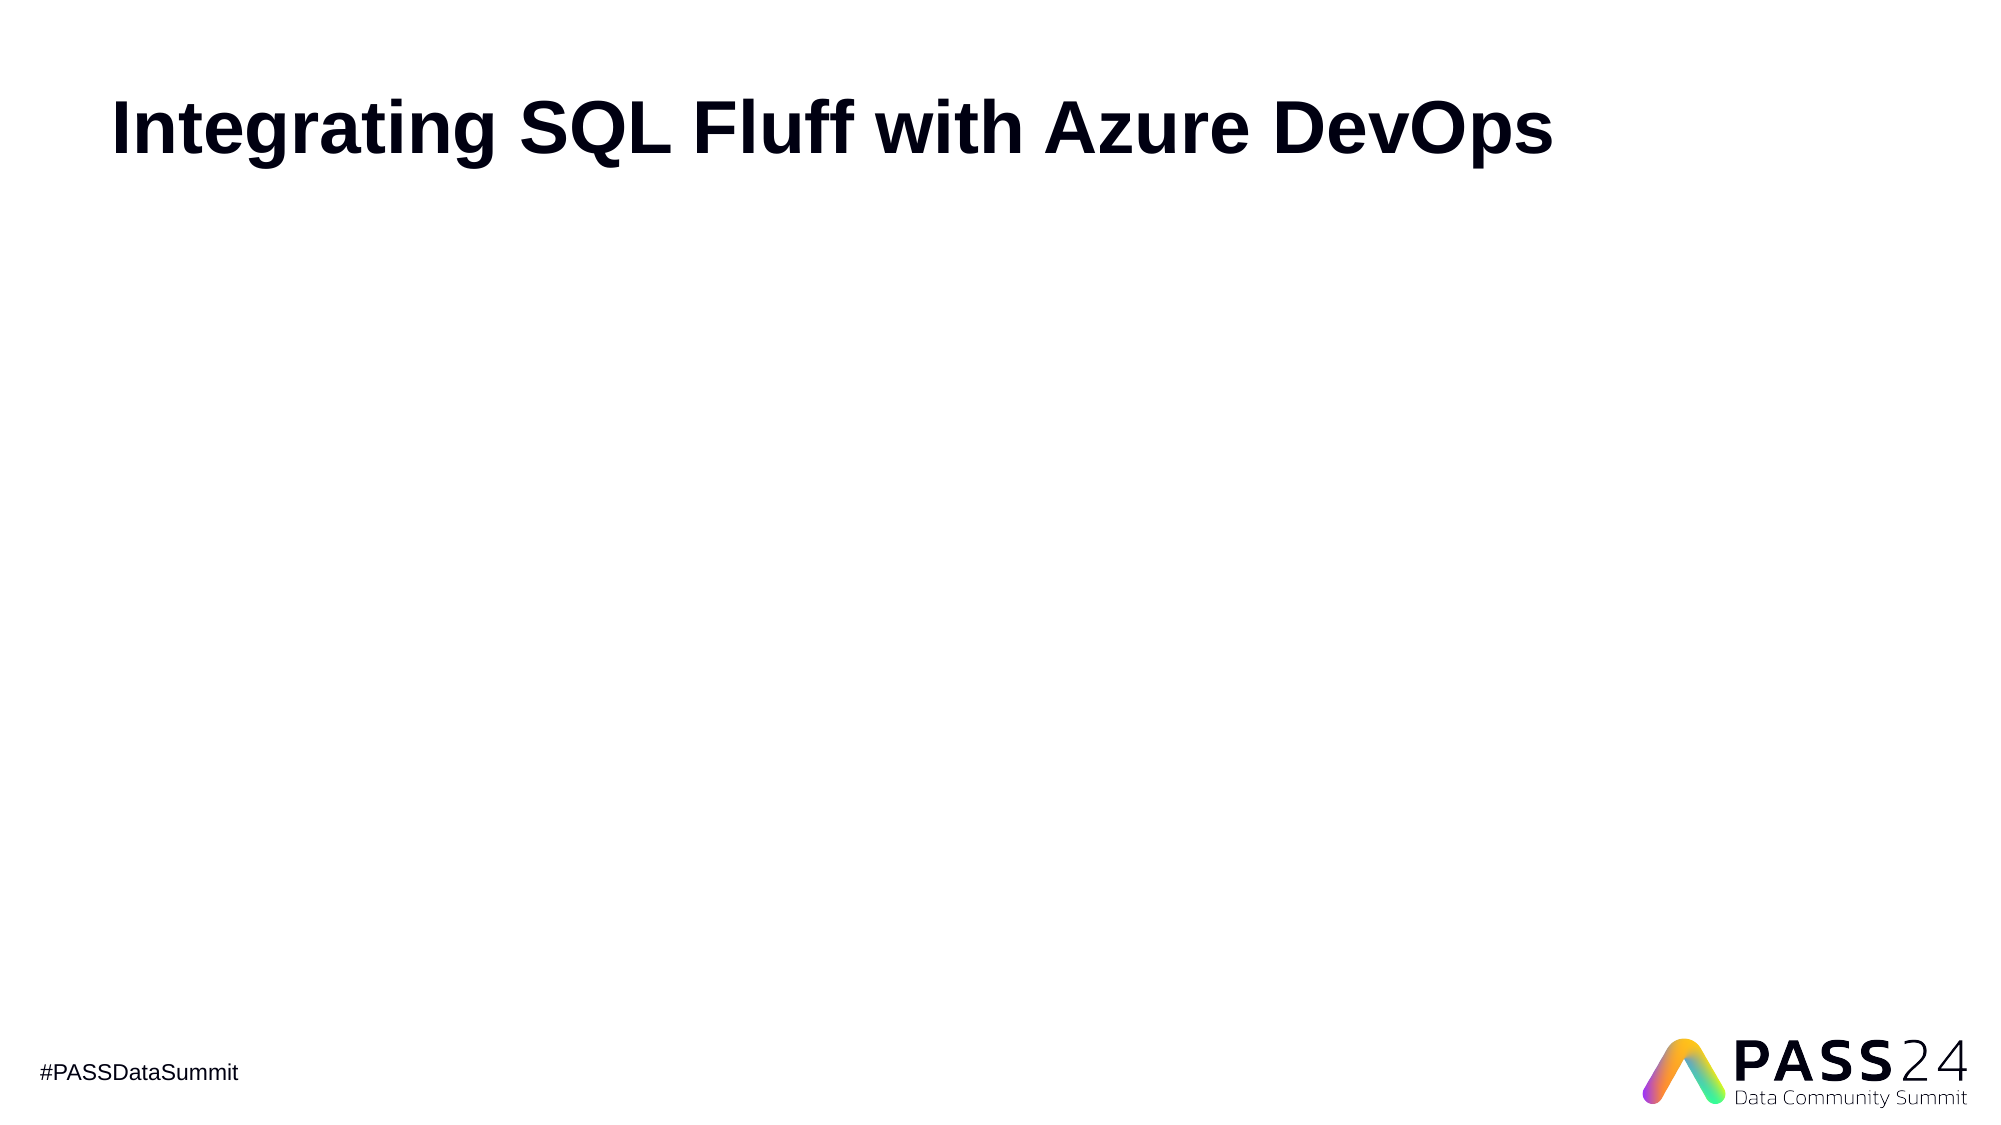

# Integrating SQL Fluff with Azure DevOps